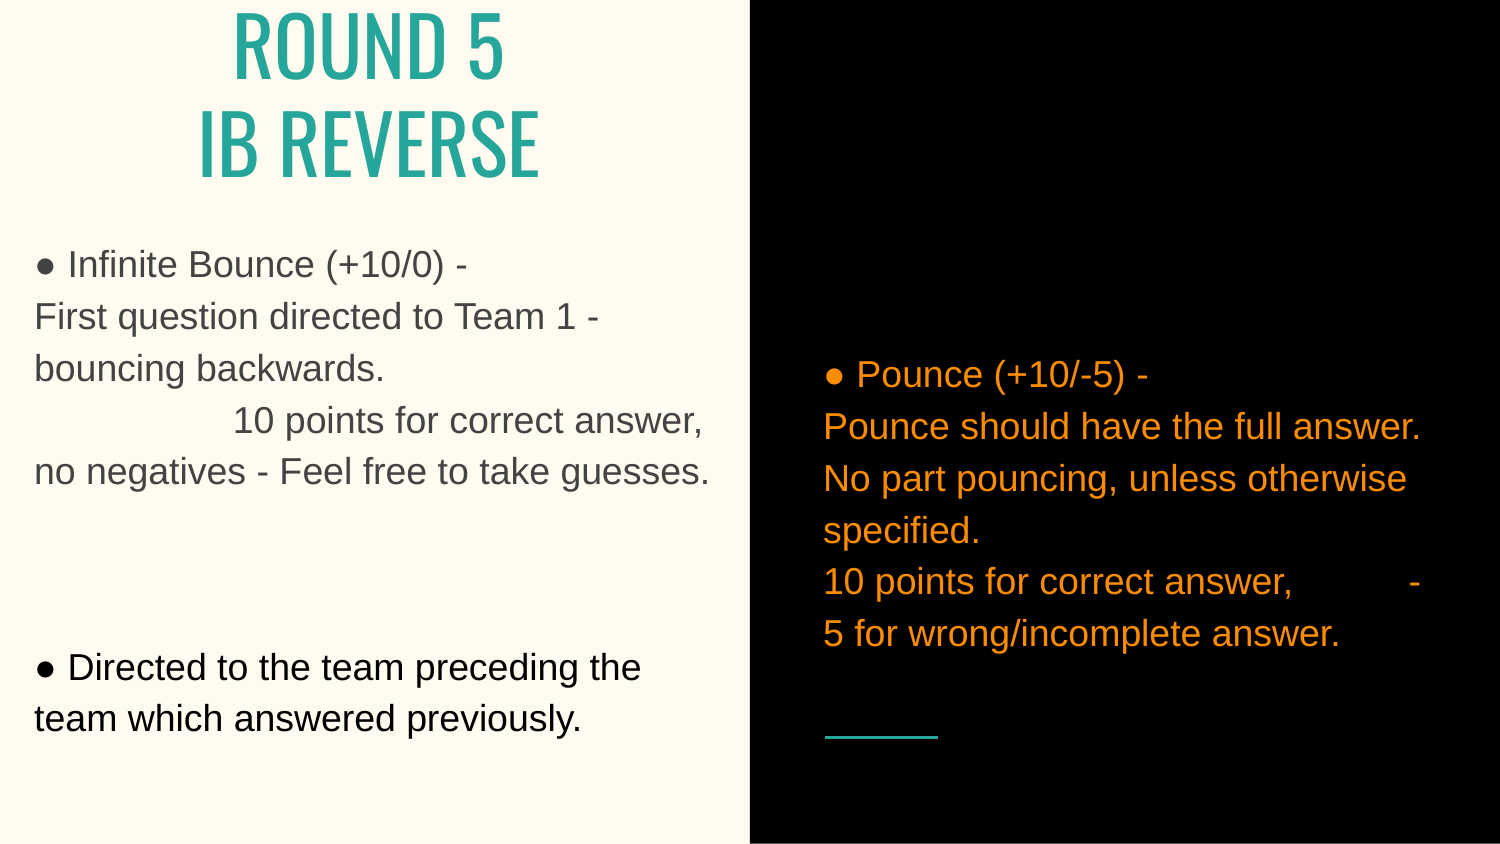

# ROUND 5
IB REVERSE
● Infinite Bounce (+10/0) -                      First question directed to Team 1 -bouncing backwards.                                                     10 points for correct answer, no negatives - Feel free to take guesses.

● Pounce (+10/-5) -               Pounce should have the full answer. No part pouncing, unless otherwise specified.                                        10 points for correct answer,           -5 for wrong/incomplete answer.

● Directed to the team preceding the team which answered previously.